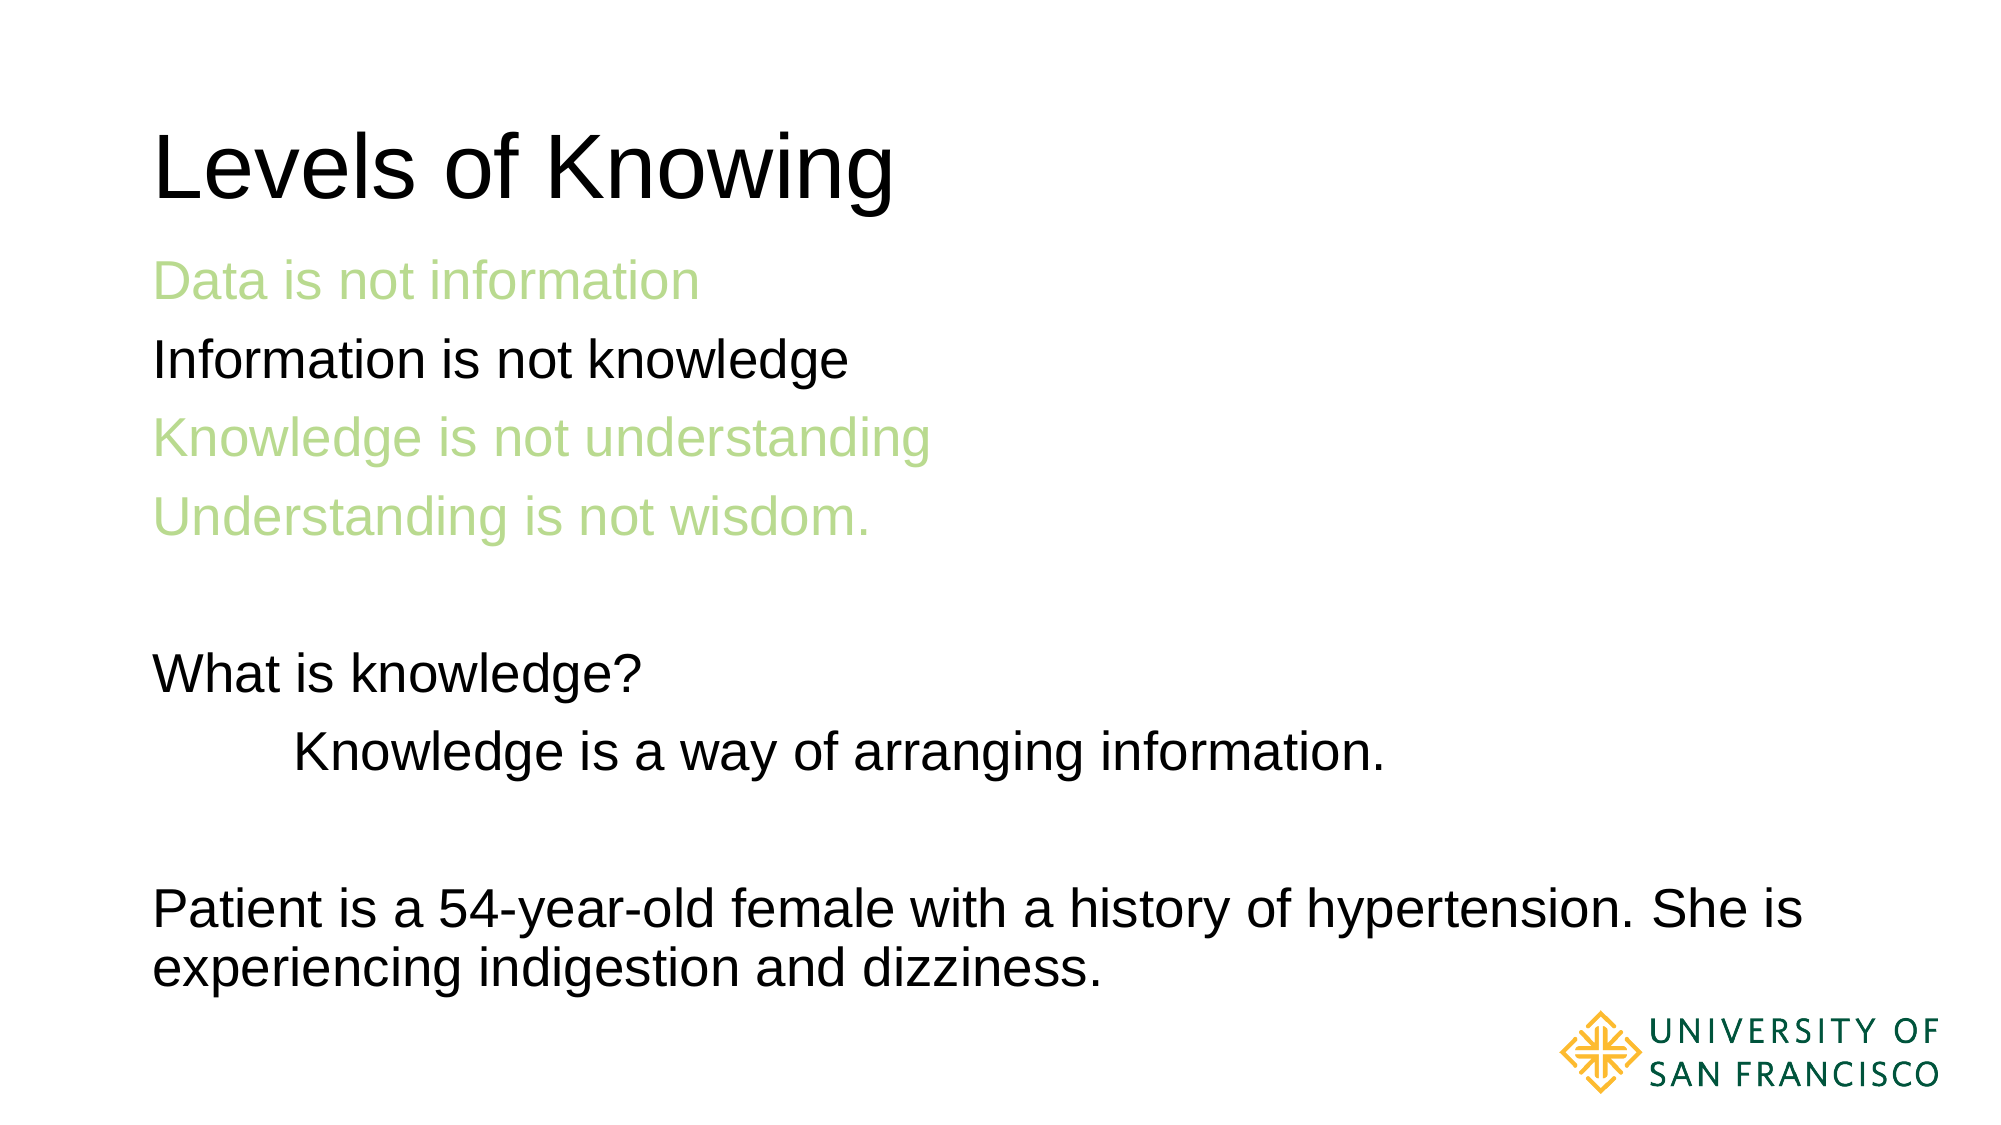

# Levels of Knowing

Data is not information
Information is not knowledge
Knowledge is not understanding
Understanding is not wisdom.

What is knowledge?
	Knowledge is a way of arranging information.

Patient is a 54-year-old female with a history of hypertension. She is experiencing indigestion and dizziness.